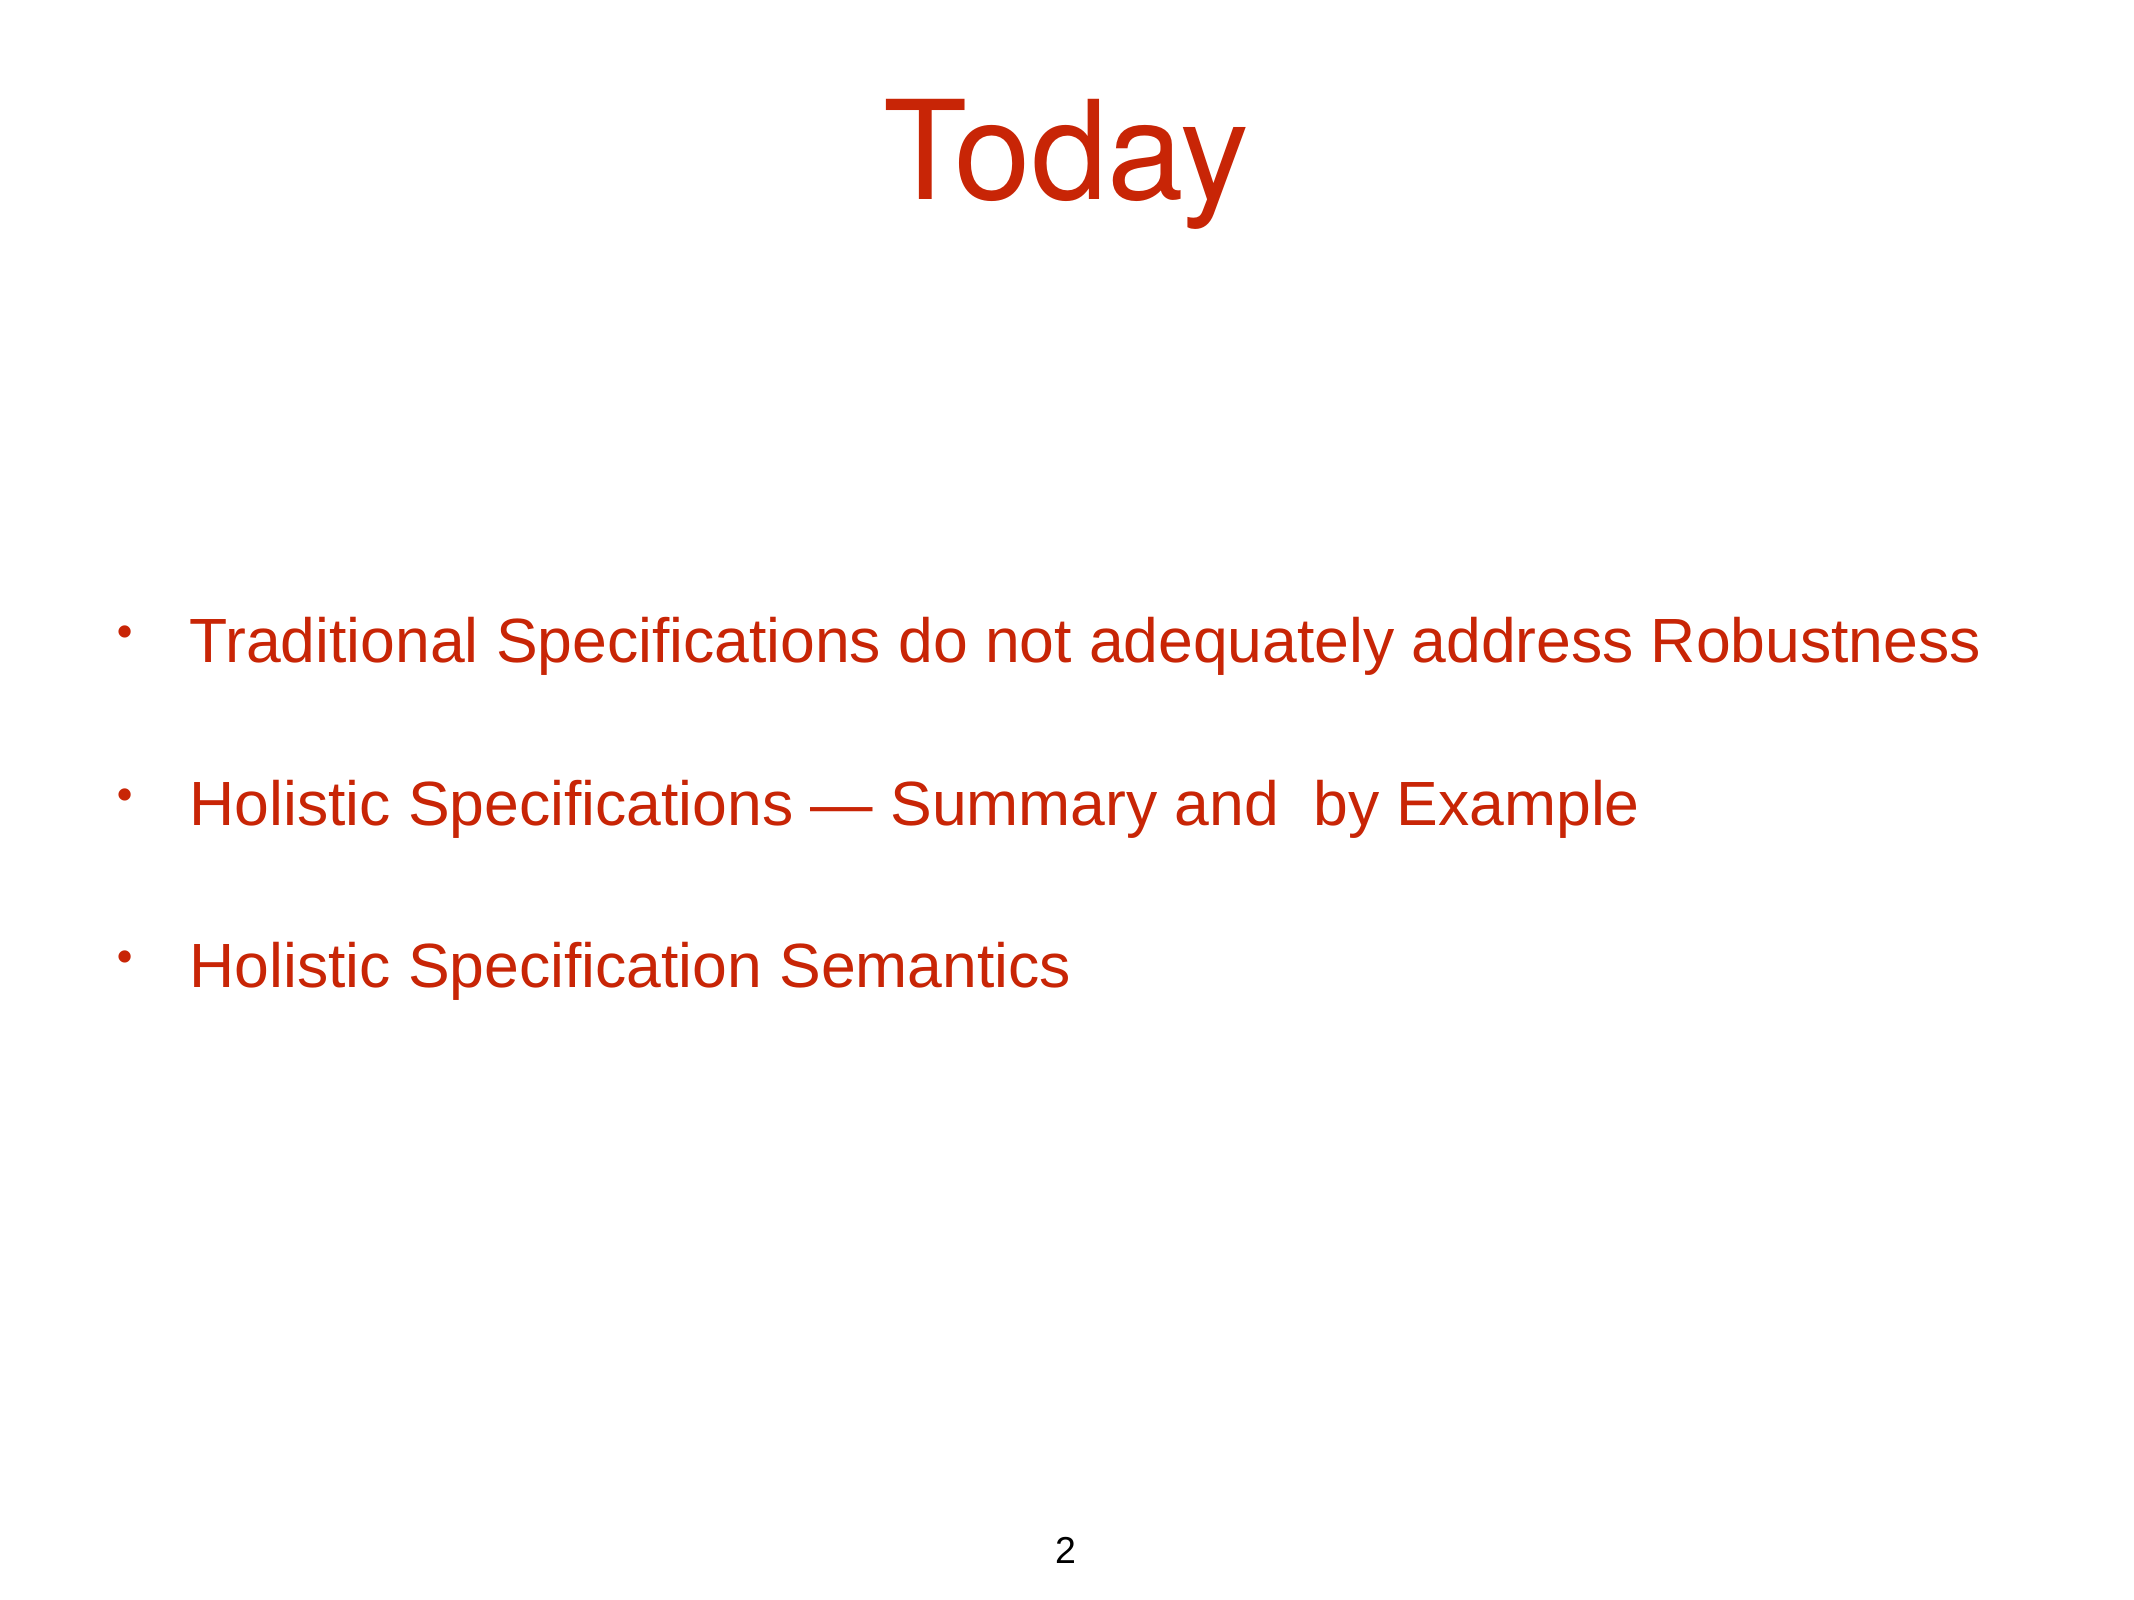

Today
#
Traditional Specifications do not adequately address Robustness
Holistic Specifications — Summary and  by Example
Holistic Specification Semantics
2